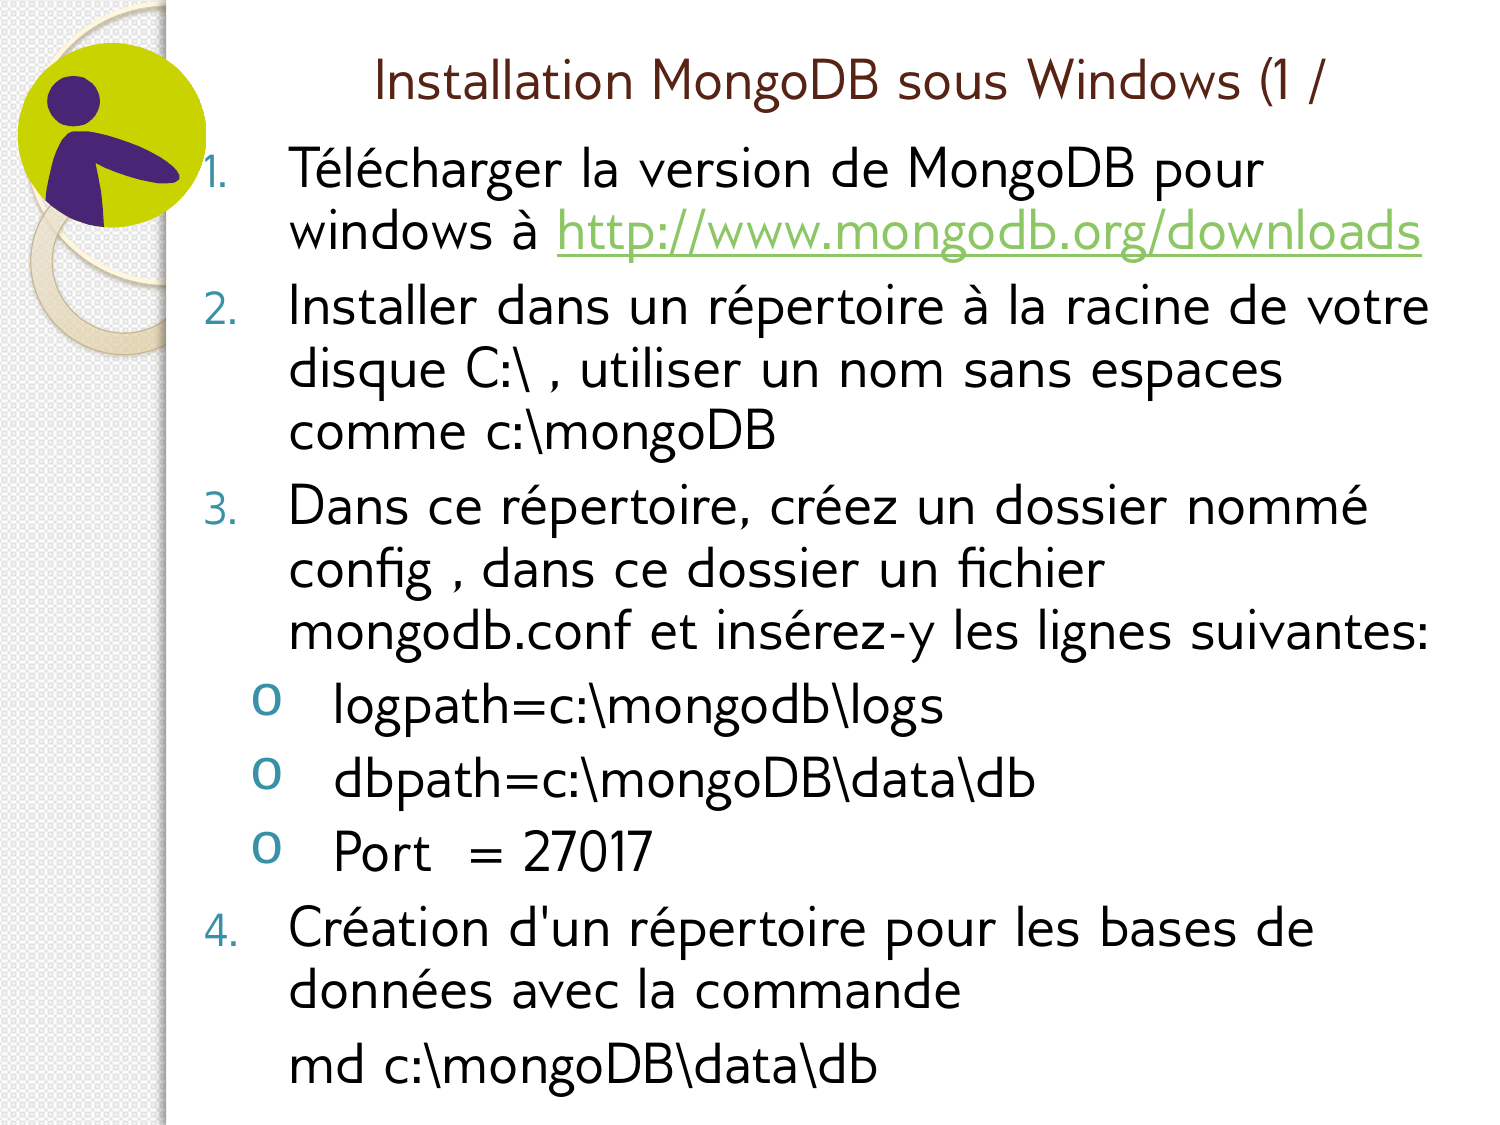

# Installation MongoDB sous Windows (1 /
Télécharger la version de MongoDB pour windows à http://www.mongodb.org/downloads
Installer dans un répertoire à la racine de votre disque C:\ , utiliser un nom sans espaces comme c:\mongoDB
Dans ce répertoire, créez un dossier nommé config , dans ce dossier un fichier mongodb.conf et insérez-y les lignes suivantes:
logpath=c:\mongodb\logs
dbpath=c:\mongoDB\data\db
Port  = 27017
Création d'un répertoire pour les bases de données avec la commande
	md c:\mongoDB\data\db